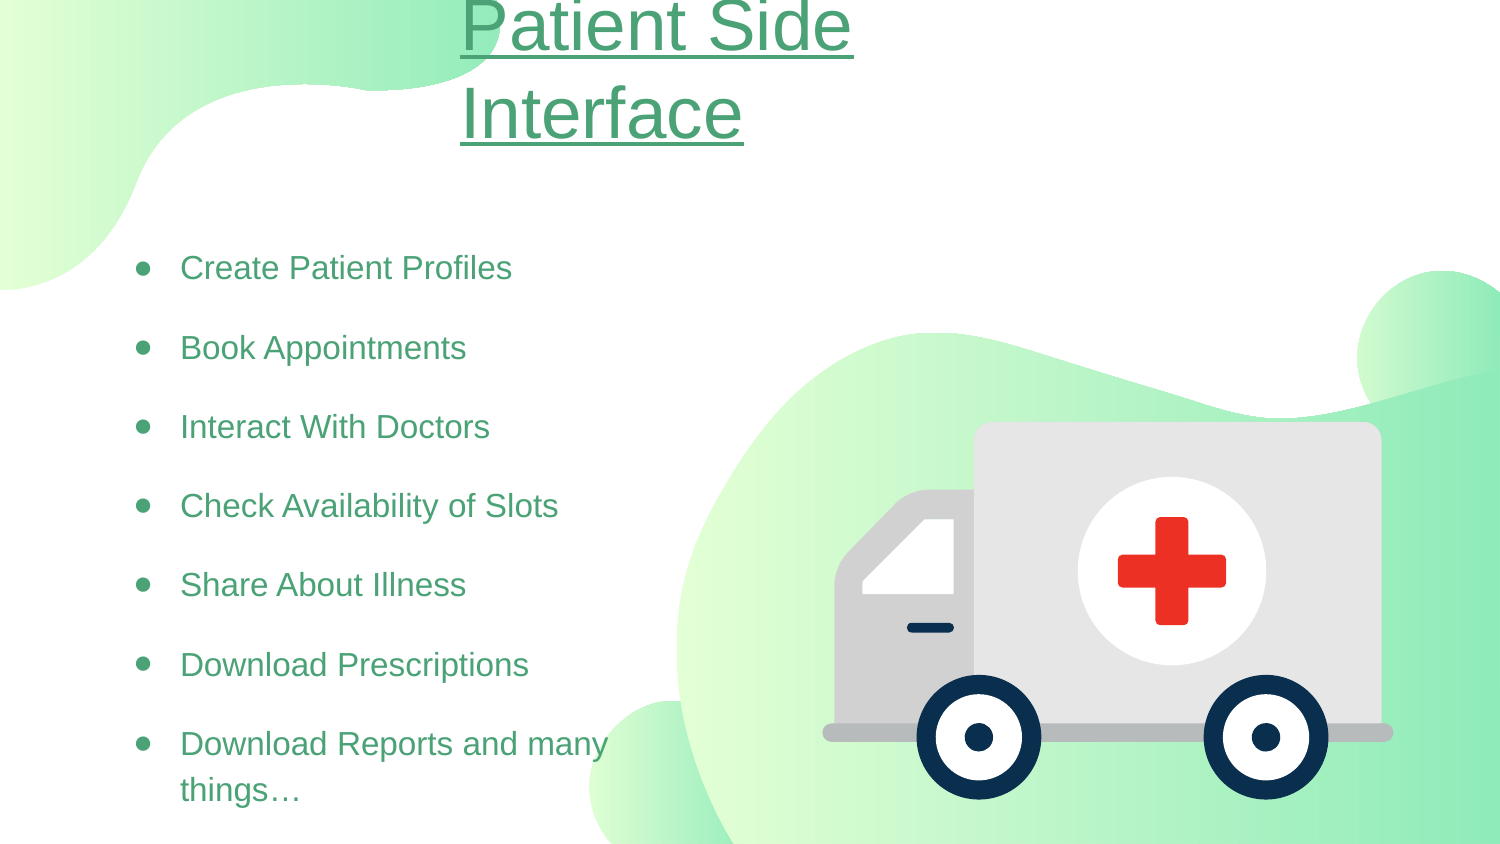

# Patient Side Interface
Create Patient Profiles
Book Appointments
Interact With Doctors
Check Availability of Slots
Share About Illness
Download Prescriptions
Download Reports and many things…